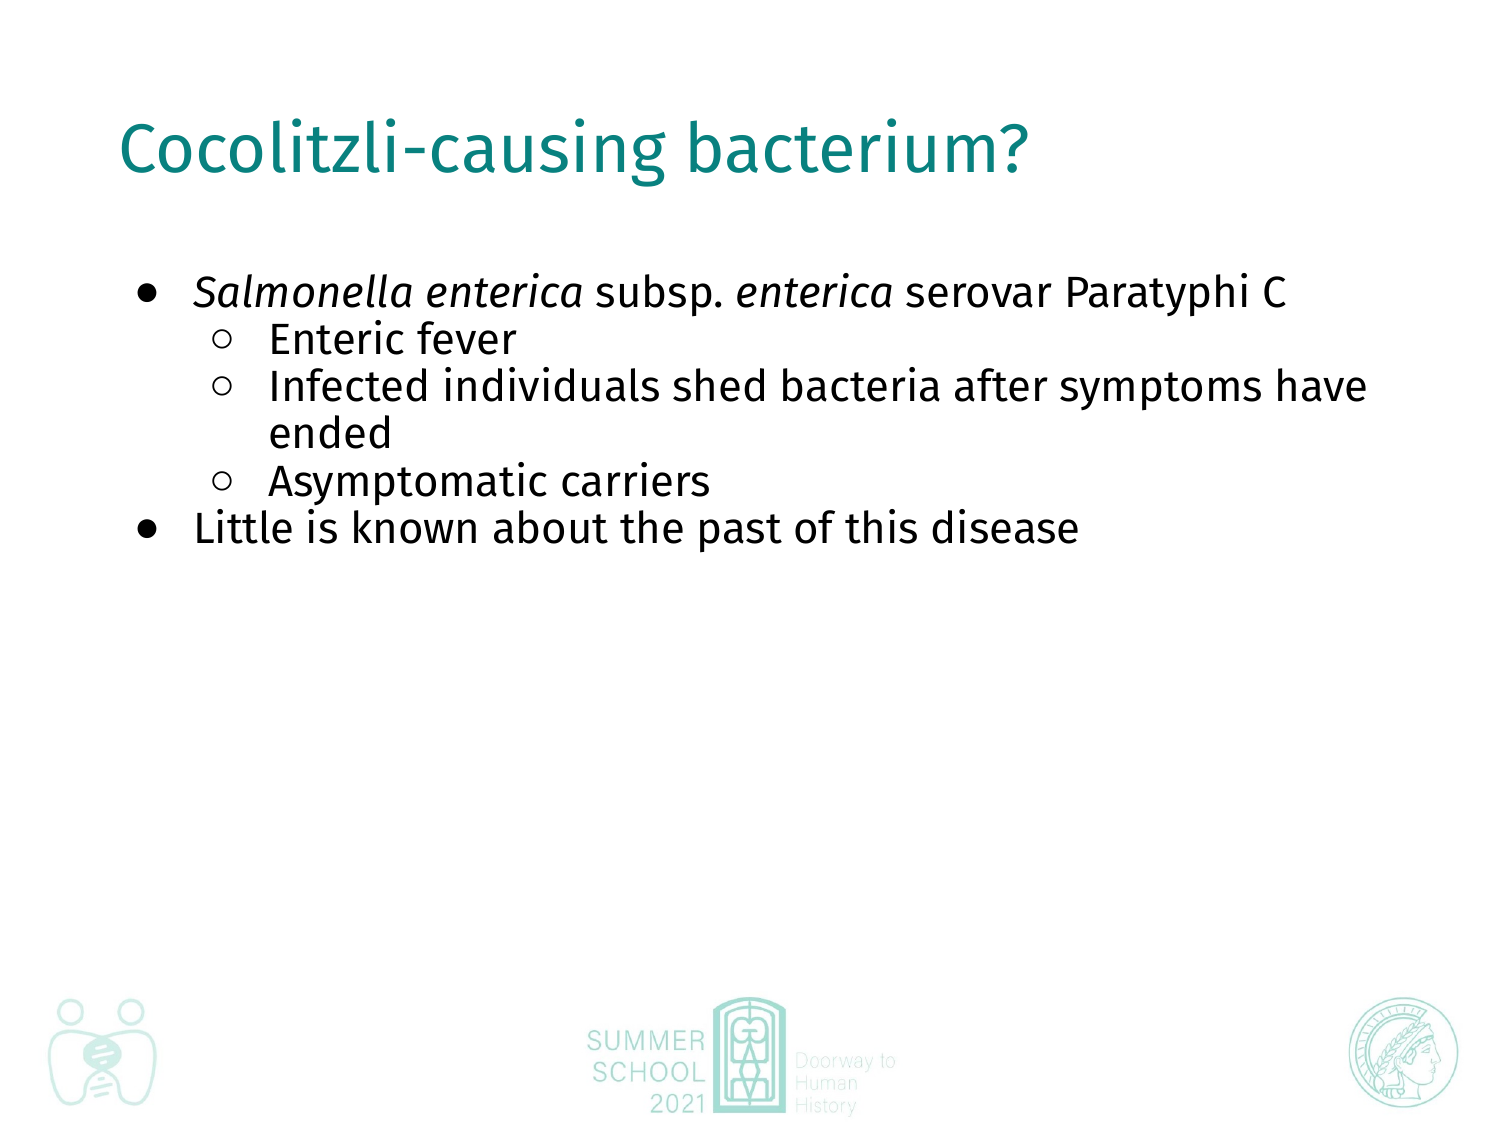

# Cocolitzli-causing bacterium?
Salmonella enterica subsp. enterica serovar Paratyphi C
Enteric fever
Infected individuals shed bacteria after symptoms have ended
Asymptomatic carriers
Little is known about the past of this disease